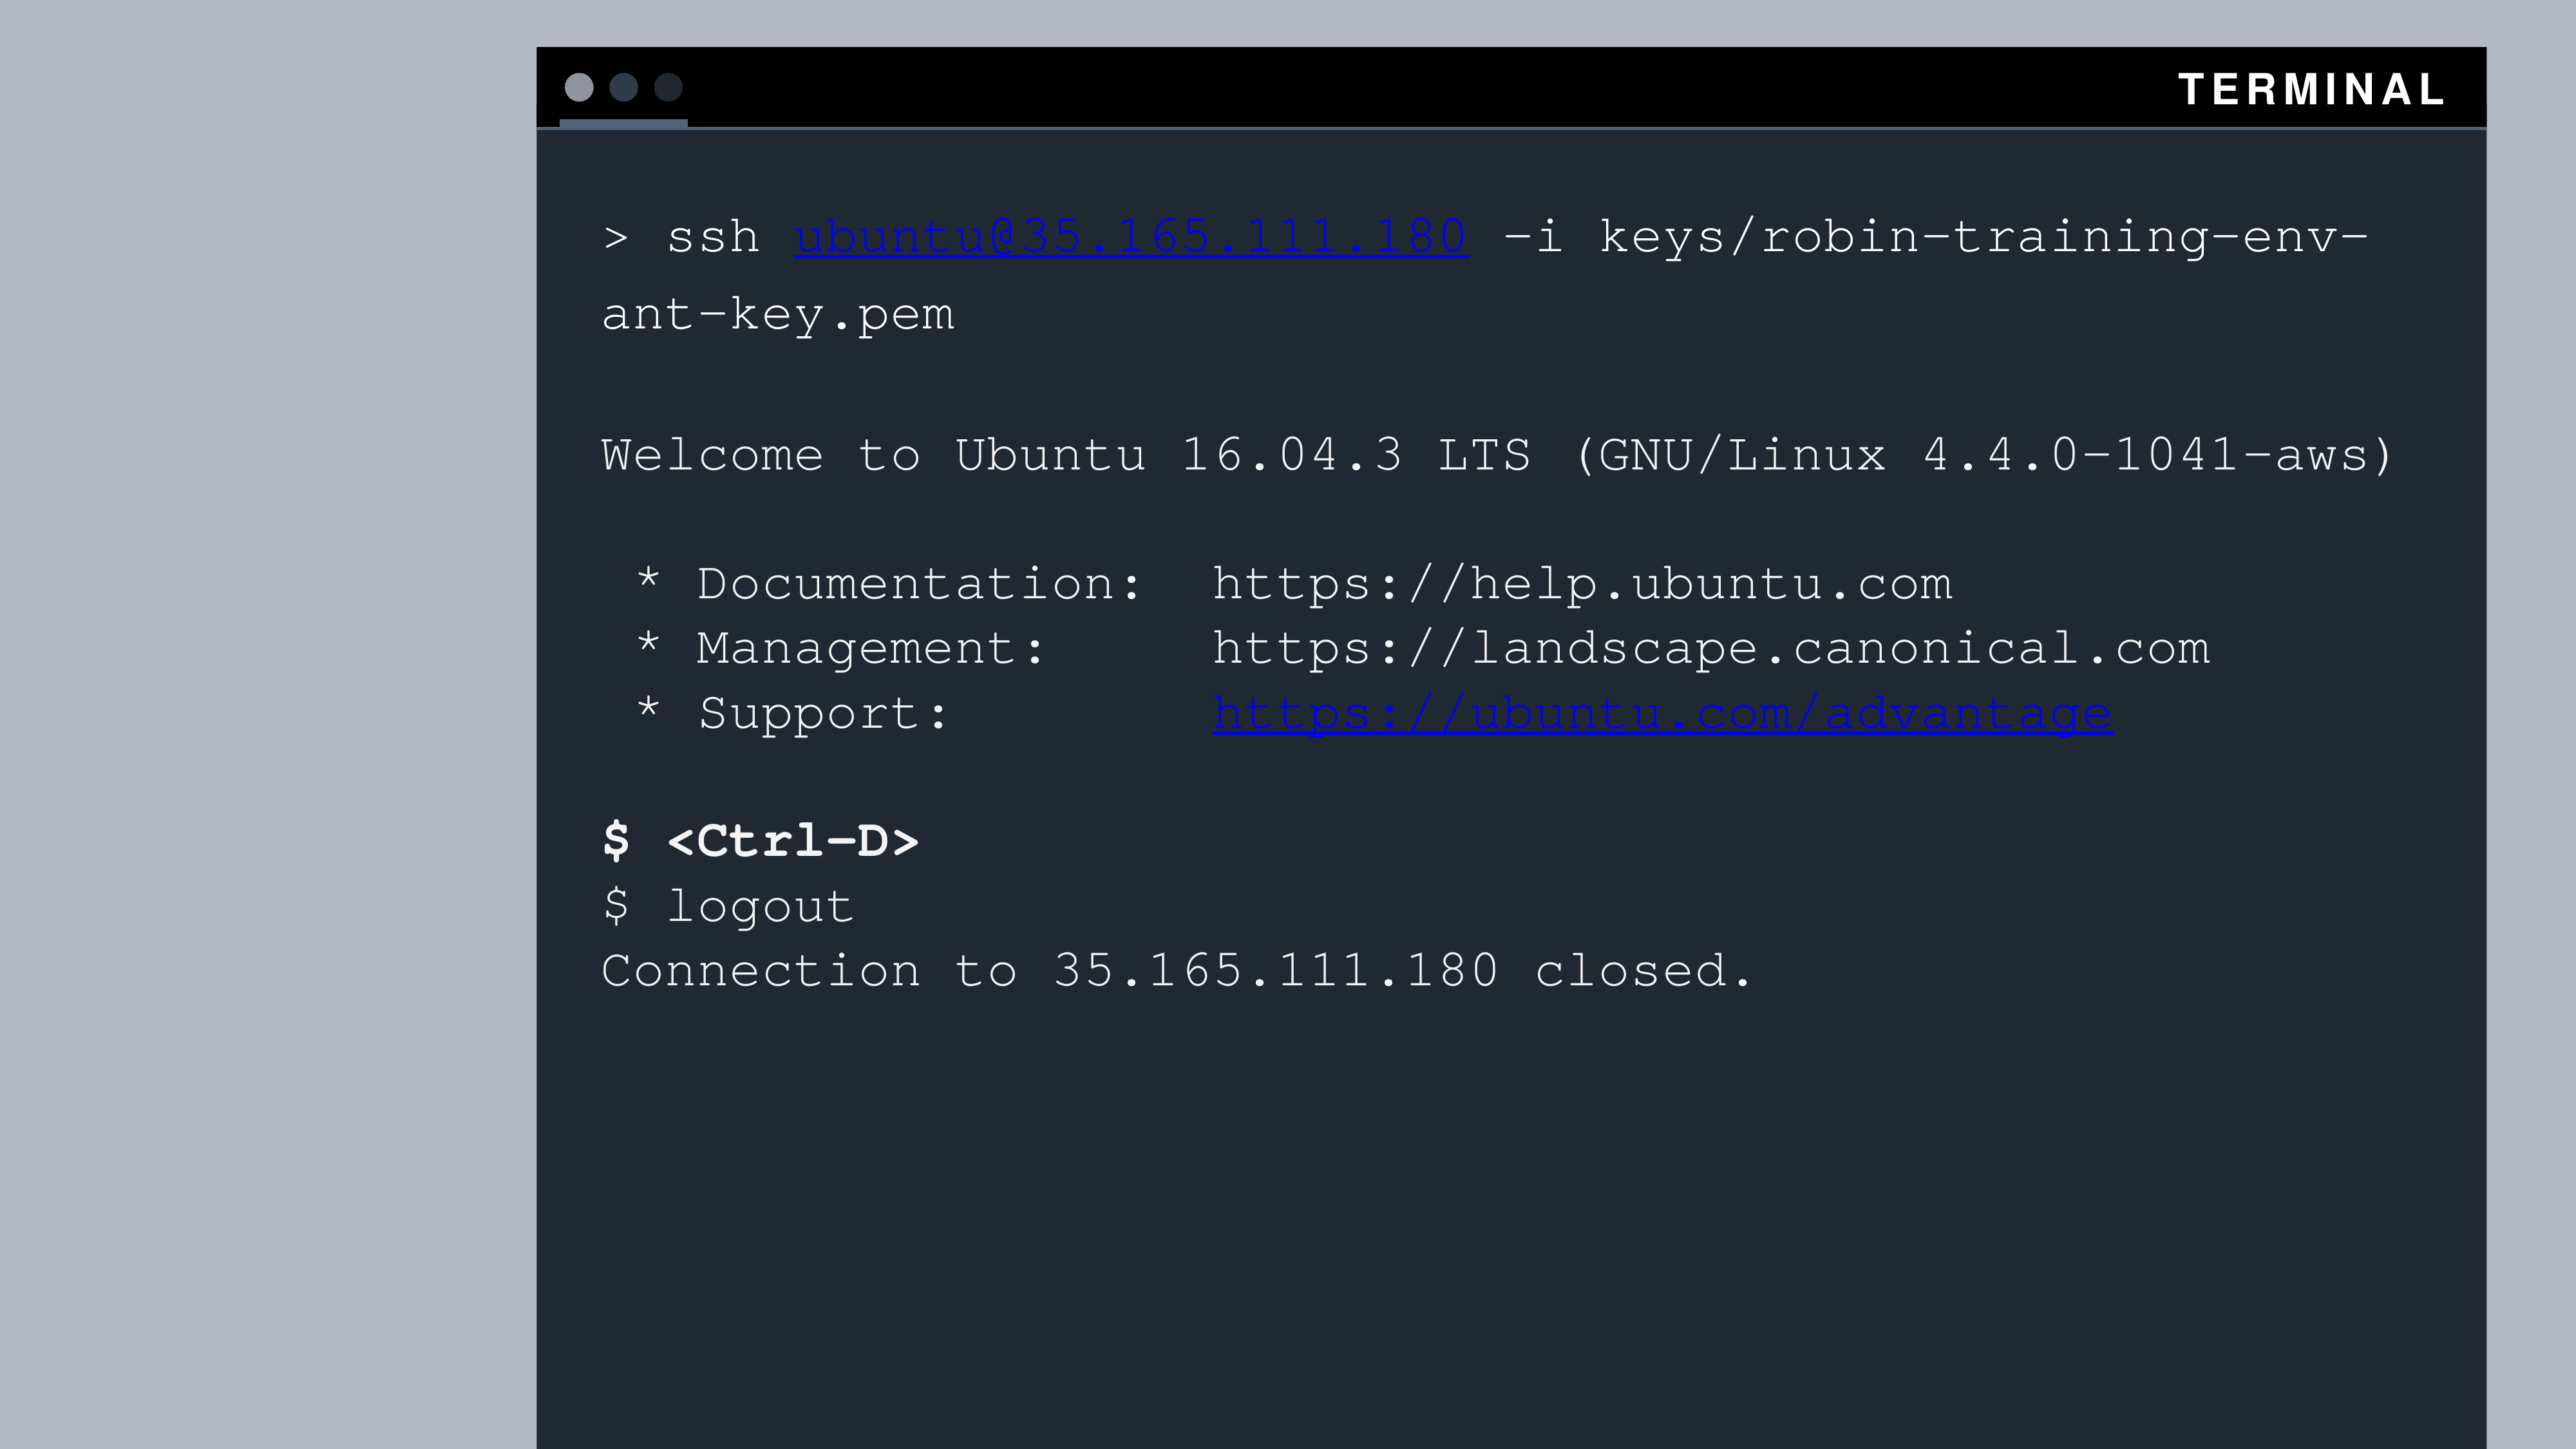

> ssh ubuntu@35.165.111.180 -i keys/robin-training-env-ant-key.pem

Welcome to Ubuntu 16.04.3 LTS (GNU/Linux 4.4.0-1041-aws)

 * Documentation:  https://help.ubuntu.com
 * Management:     https://landscape.canonical.com
 * Support:        https://ubuntu.com/advantage

$ <Ctrl-D>
$ logout
Connection to 35.165.111.180 closed.
182